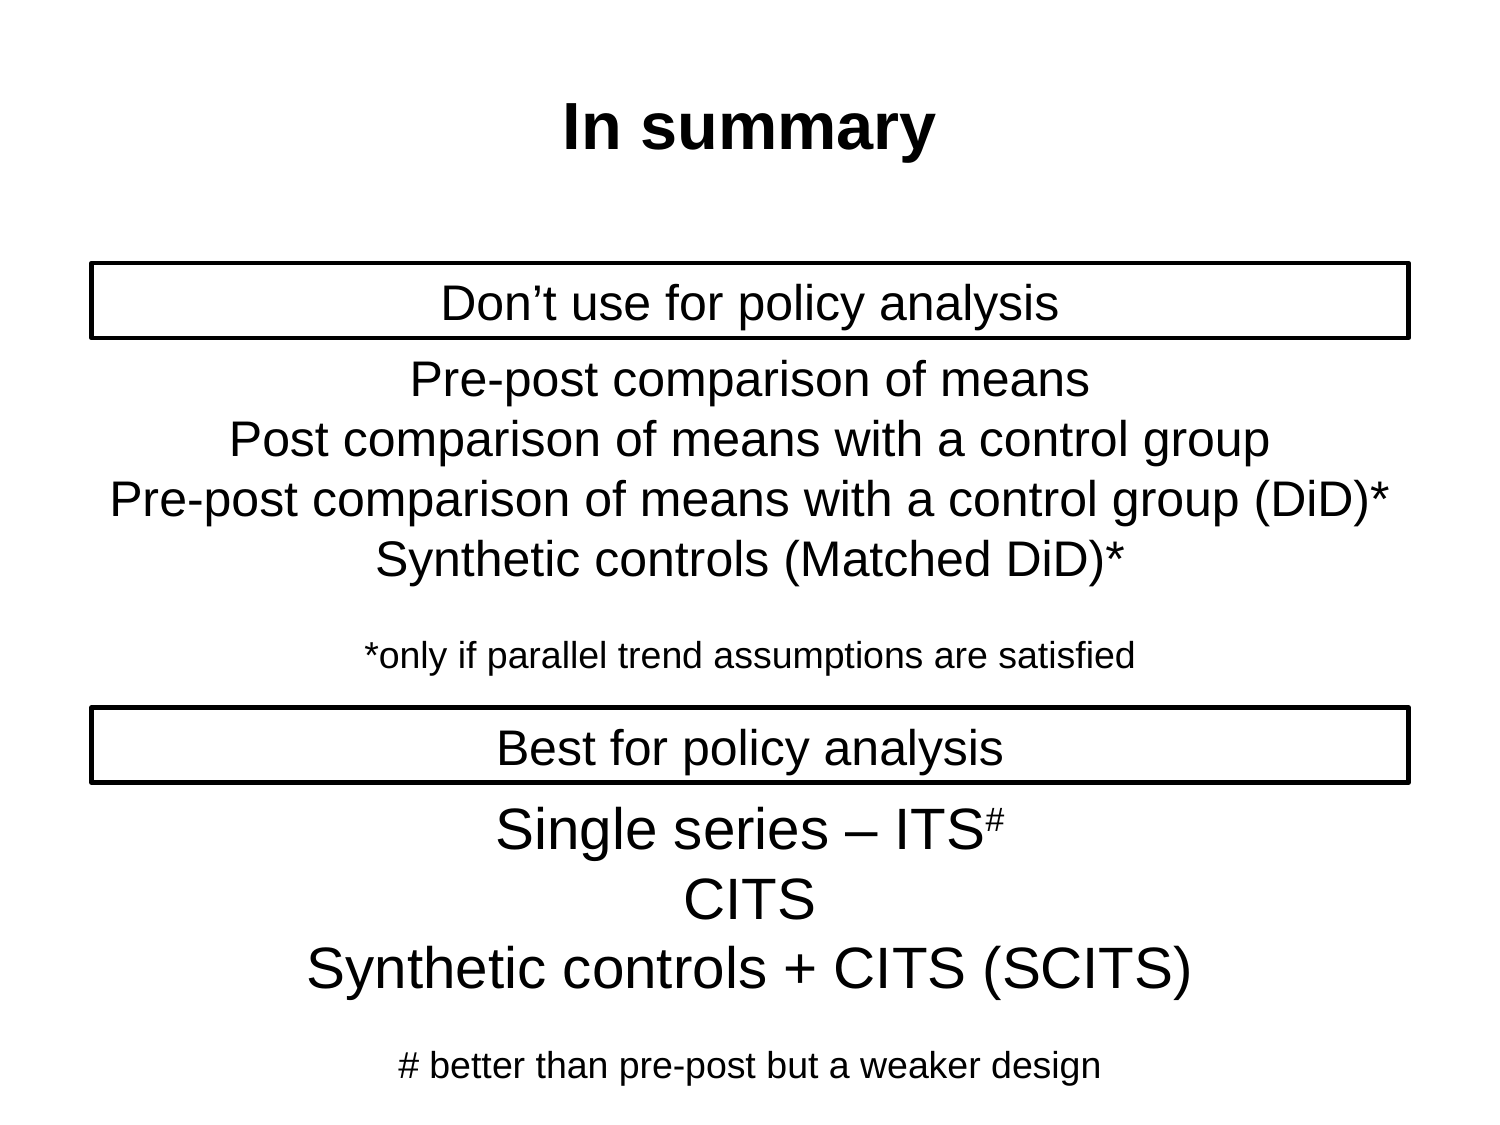

# In summary
Don’t use for policy analysis
Pre-post comparison of means
Post comparison of means with a control group
Pre-post comparison of means with a control group (DiD)*
Synthetic controls (Matched DiD)*

*only if parallel trend assumptions are satisfied
Best for policy analysis
Single series – ITS#
CITS
Synthetic controls + CITS (SCITS)

# better than pre-post but a weaker design